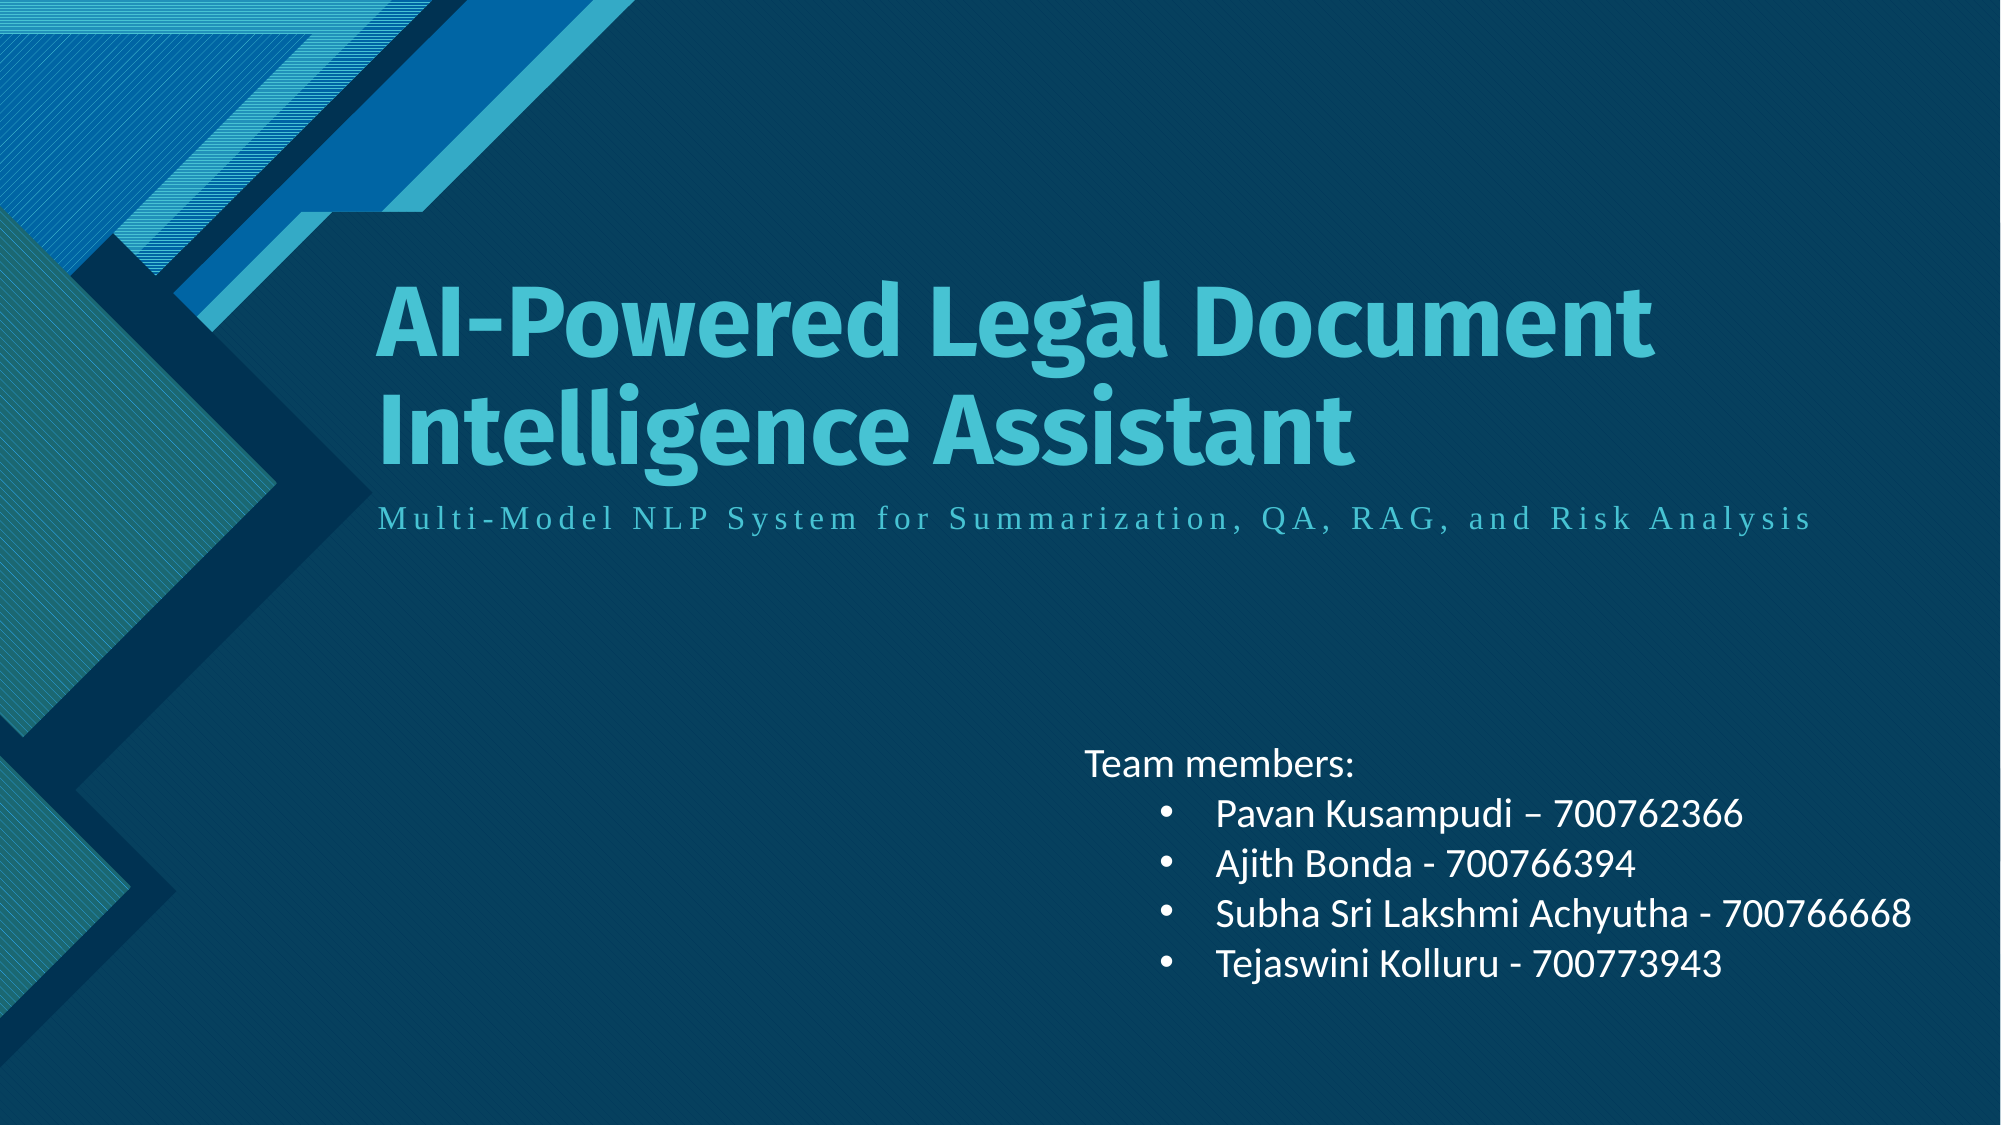

# AI-Powered Legal Document Intelligence Assistant
Multi-Model NLP System for Summarization, QA, RAG, and Risk Analysis
Team members:
Pavan Kusampudi – 700762366
Ajith Bonda - 700766394
Subha Sri Lakshmi Achyutha - 700766668
Tejaswini Kolluru - 700773943